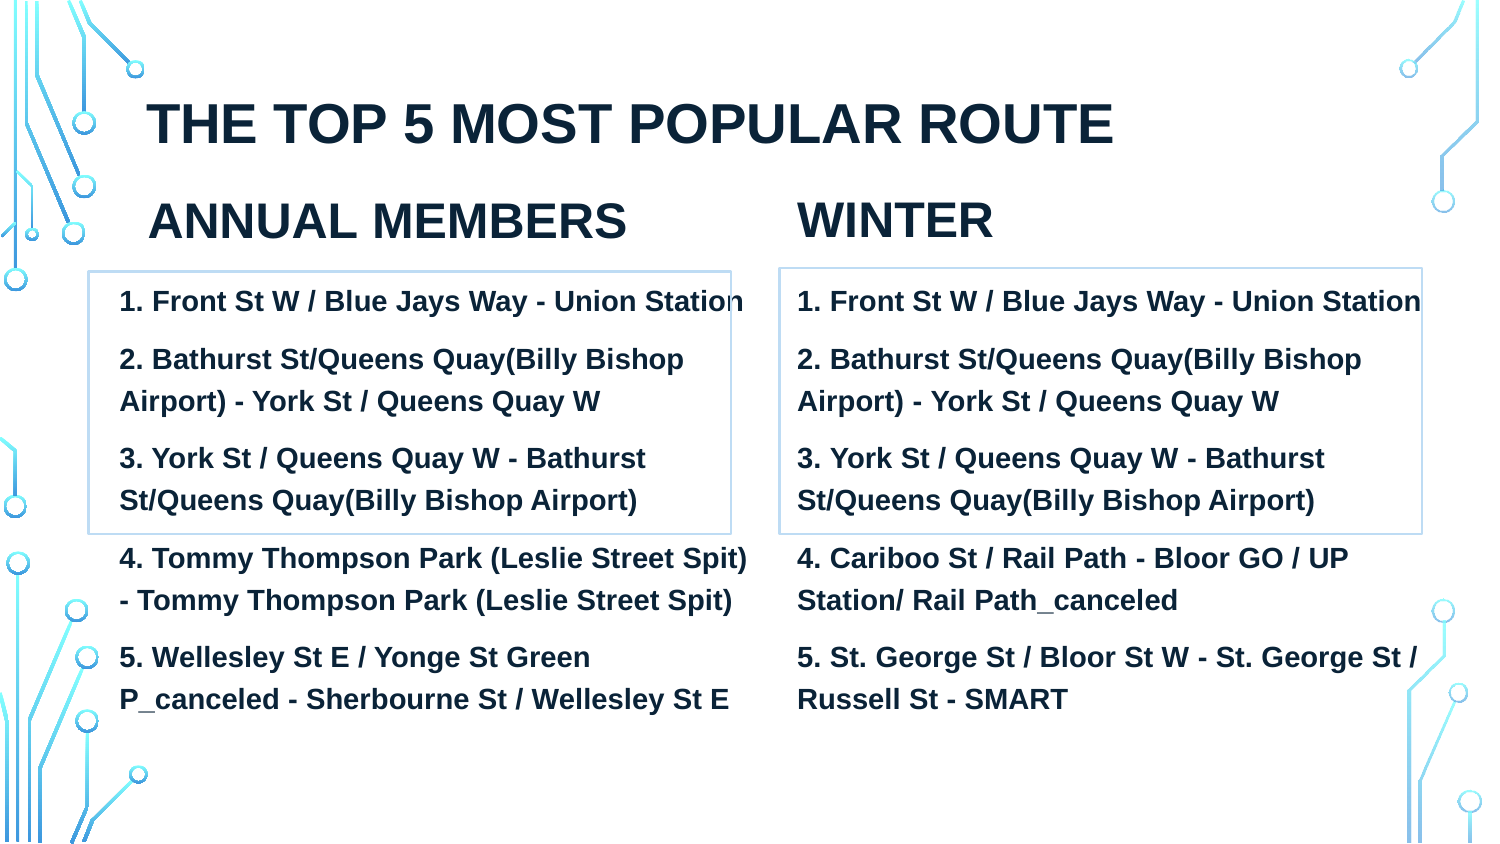

# The Top 5 most popular route
Winter
Annual Members
1. Front St W / Blue Jays Way - Union Station
2. Bathurst St/Queens Quay(Billy Bishop Airport) - York St / Queens Quay W
3. York St / Queens Quay W - Bathurst St/Queens Quay(Billy Bishop Airport)
4. Tommy Thompson Park (Leslie Street Spit) - Tommy Thompson Park (Leslie Street Spit)
5. Wellesley St E / Yonge St Green P_canceled - Sherbourne St / Wellesley St E
1. Front St W / Blue Jays Way - Union Station
2. Bathurst St/Queens Quay(Billy Bishop Airport) - York St / Queens Quay W
3. York St / Queens Quay W - Bathurst St/Queens Quay(Billy Bishop Airport)
4. Cariboo St / Rail Path - Bloor GO / UP Station/ Rail Path_canceled
5. St. George St / Bloor St W - St. George St / Russell St - SMART